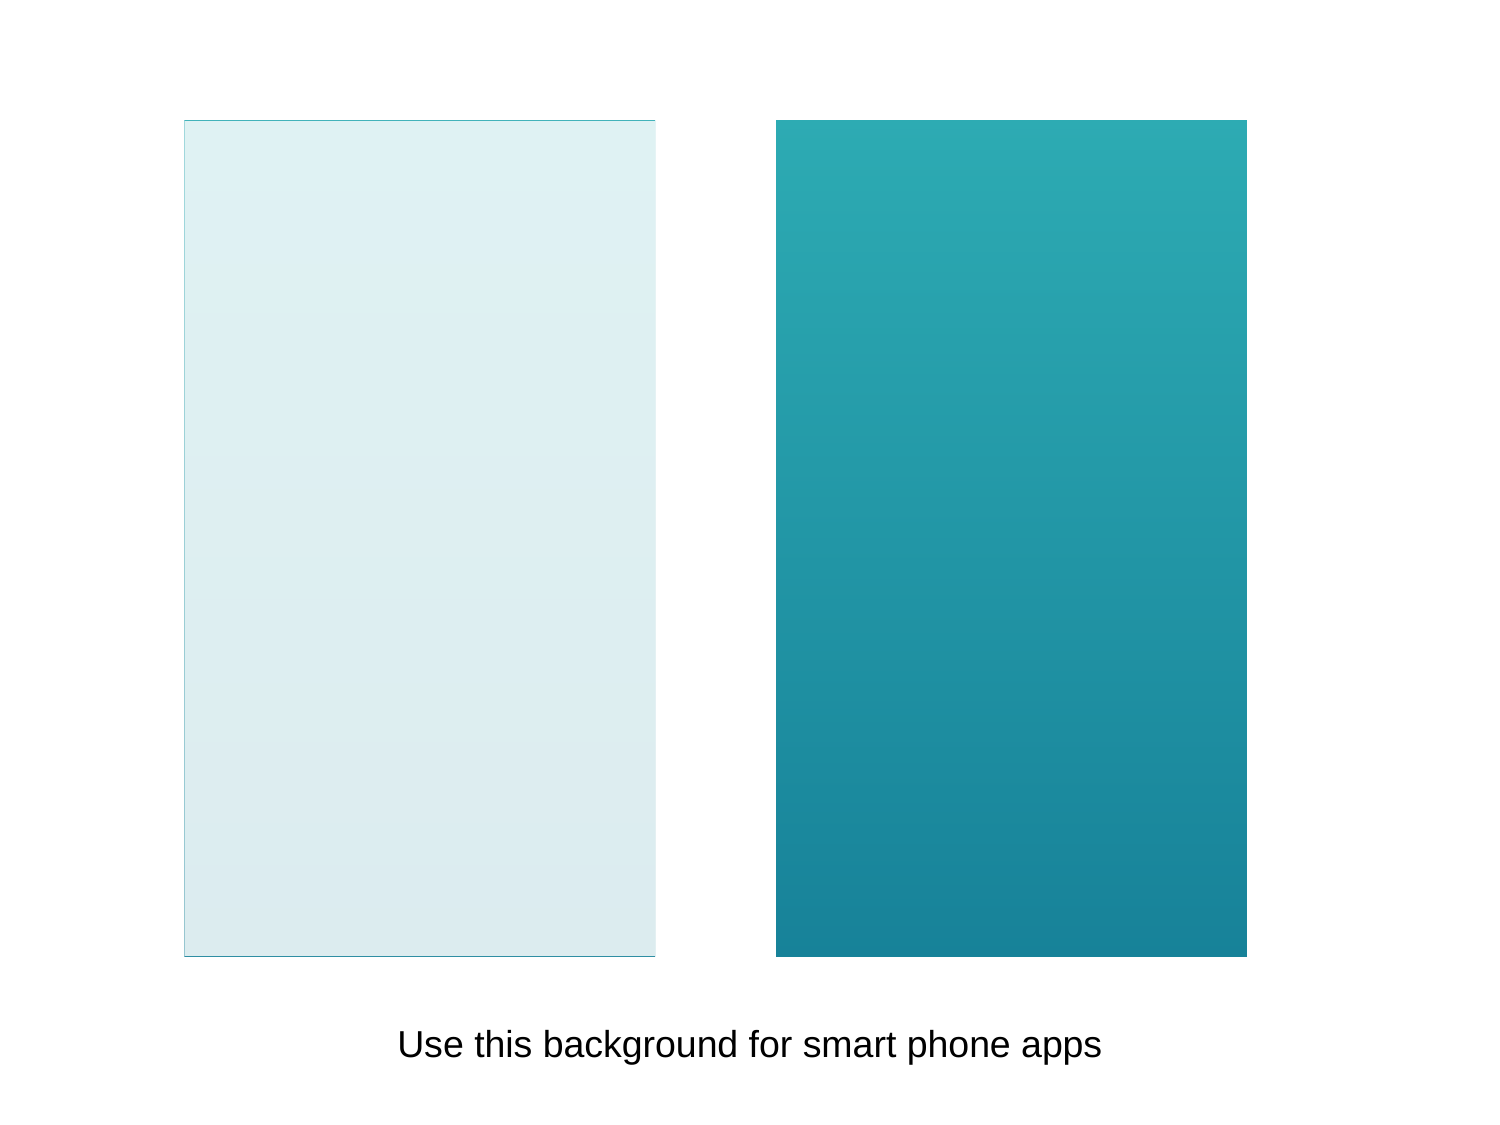

Use this background for smart phone apps